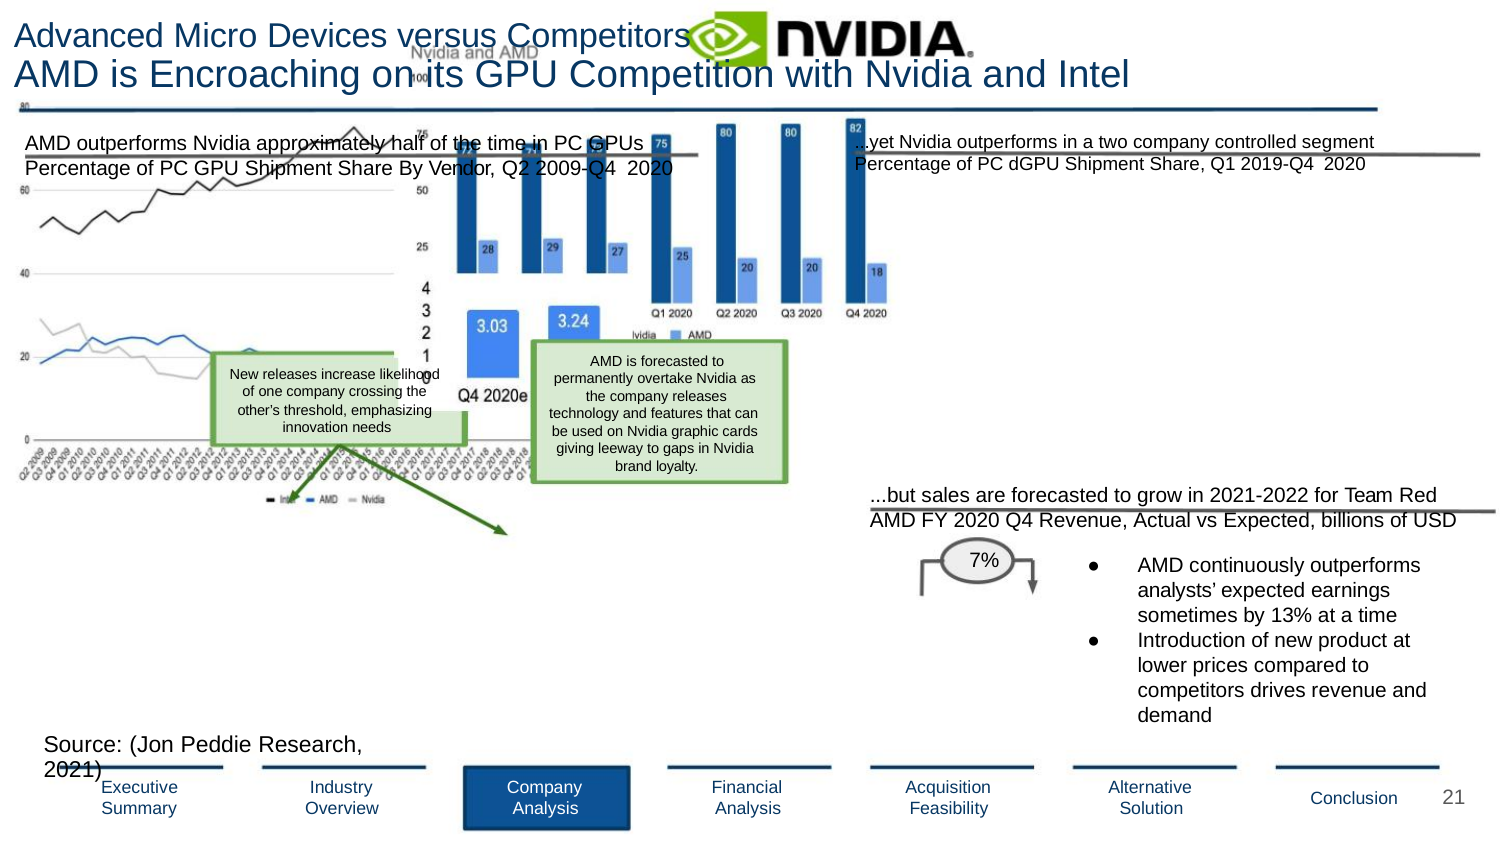

Advanced Micro Devices versus Competitors
AMD is Encroaching on its GPU Competition with Nvidia and Intel
AMD outperforms Nvidia approximately half of the time in PC GPUs
Percentage of PC GPU Shipment Share By Vendor, Q2 2009-Q4 2020
...yet Nvidia outperforms in a two company controlled segment
Percentage of PC dGPU Shipment Share, Q1 2019-Q4 2020
AMD is forecasted to
permanently overtake Nvidia as
the company releases
technology and features that can
be used on Nvidia graphic cards
giving leeway to gaps in Nvidia
brand loyalty.
New releases increase likelihood
of one company crossing the
other’s threshold, emphasizing
innovation needs
...but sales are forecasted to grow in 2021-2022 for Team Red
AMD FY 2020 Q4 Revenue, Actual vs Expected, billions of USD
7%
AMD continuously outperforms
analysts’ expected earnings
sometimes by 13% at a time
Introduction of new product at
lower prices compared to
competitors drives revenue and
demand
●
●
Source: (Jon Peddie Research, 2021)
Executive
Summary
Industry
Overview
Company
Analysis
Financial
Analysis
Acquisition
Feasibility
Alternative
Solution
21
Conclusion